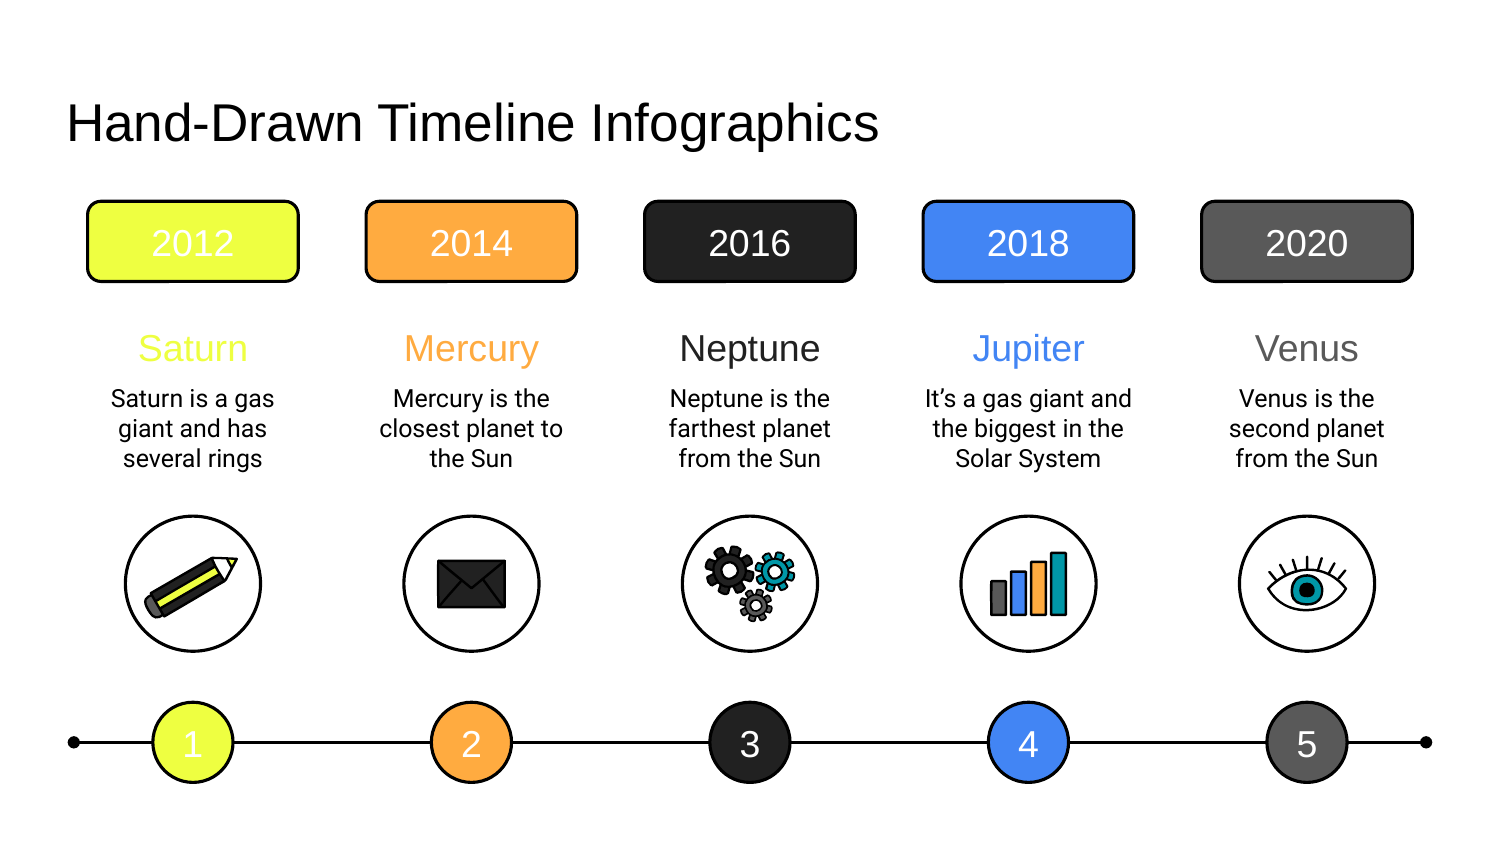

# Hand-Drawn Timeline Infographics
2012
Saturn
Saturn is a gas giant and has several rings

1
2014
Mercury
Mercury is the closest planet to the Sun

2
2016
Neptune
Neptune is the farthest planet from the Sun

3
2018
Jupiter
It’s a gas giant and the biggest in the Solar System

4
2020
Venus
Venus is the second planet from the Sun

5